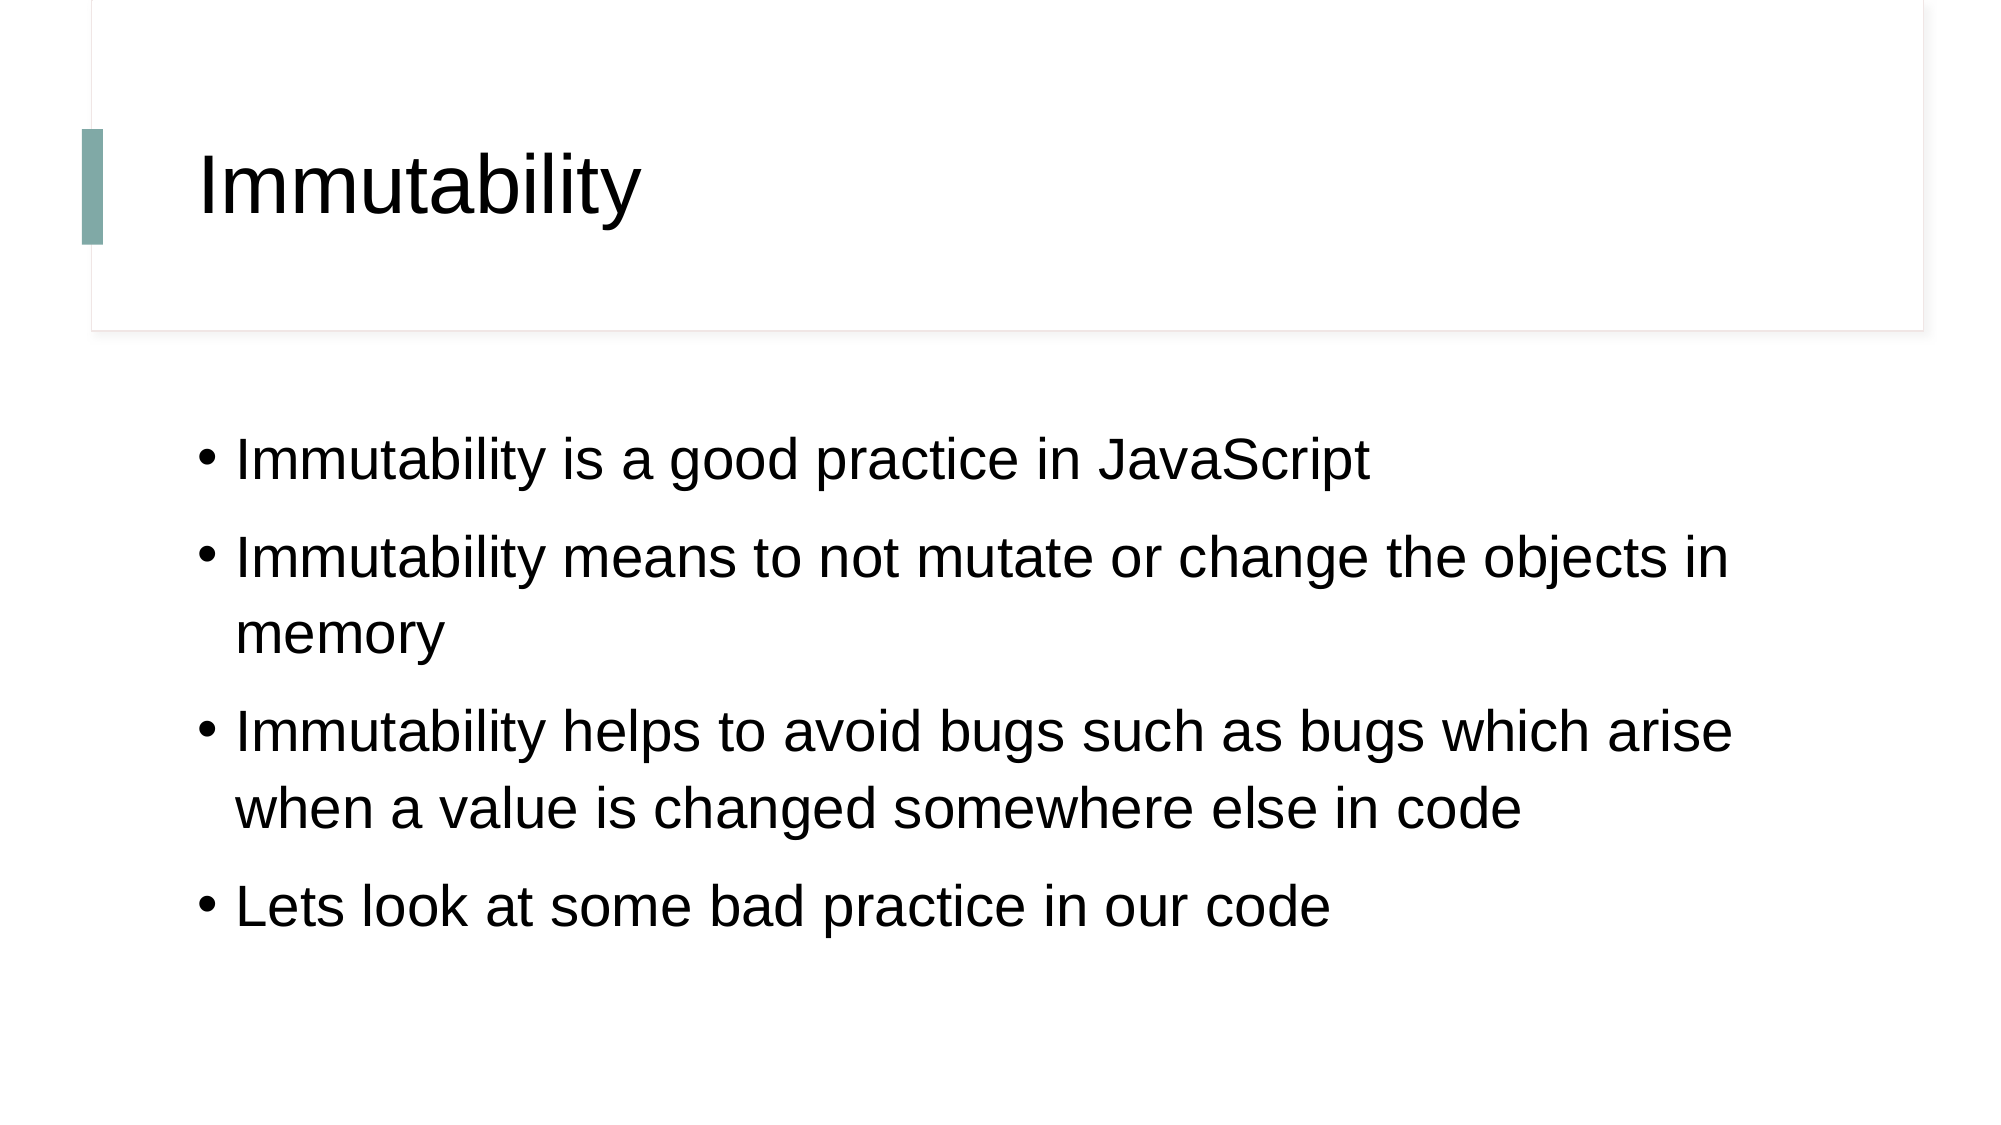

# Immutability
Immutability is a good practice in JavaScript
Immutability means to not mutate or change the objects in memory
Immutability helps to avoid bugs such as bugs which arise when a value is changed somewhere else in code
Lets look at some bad practice in our code